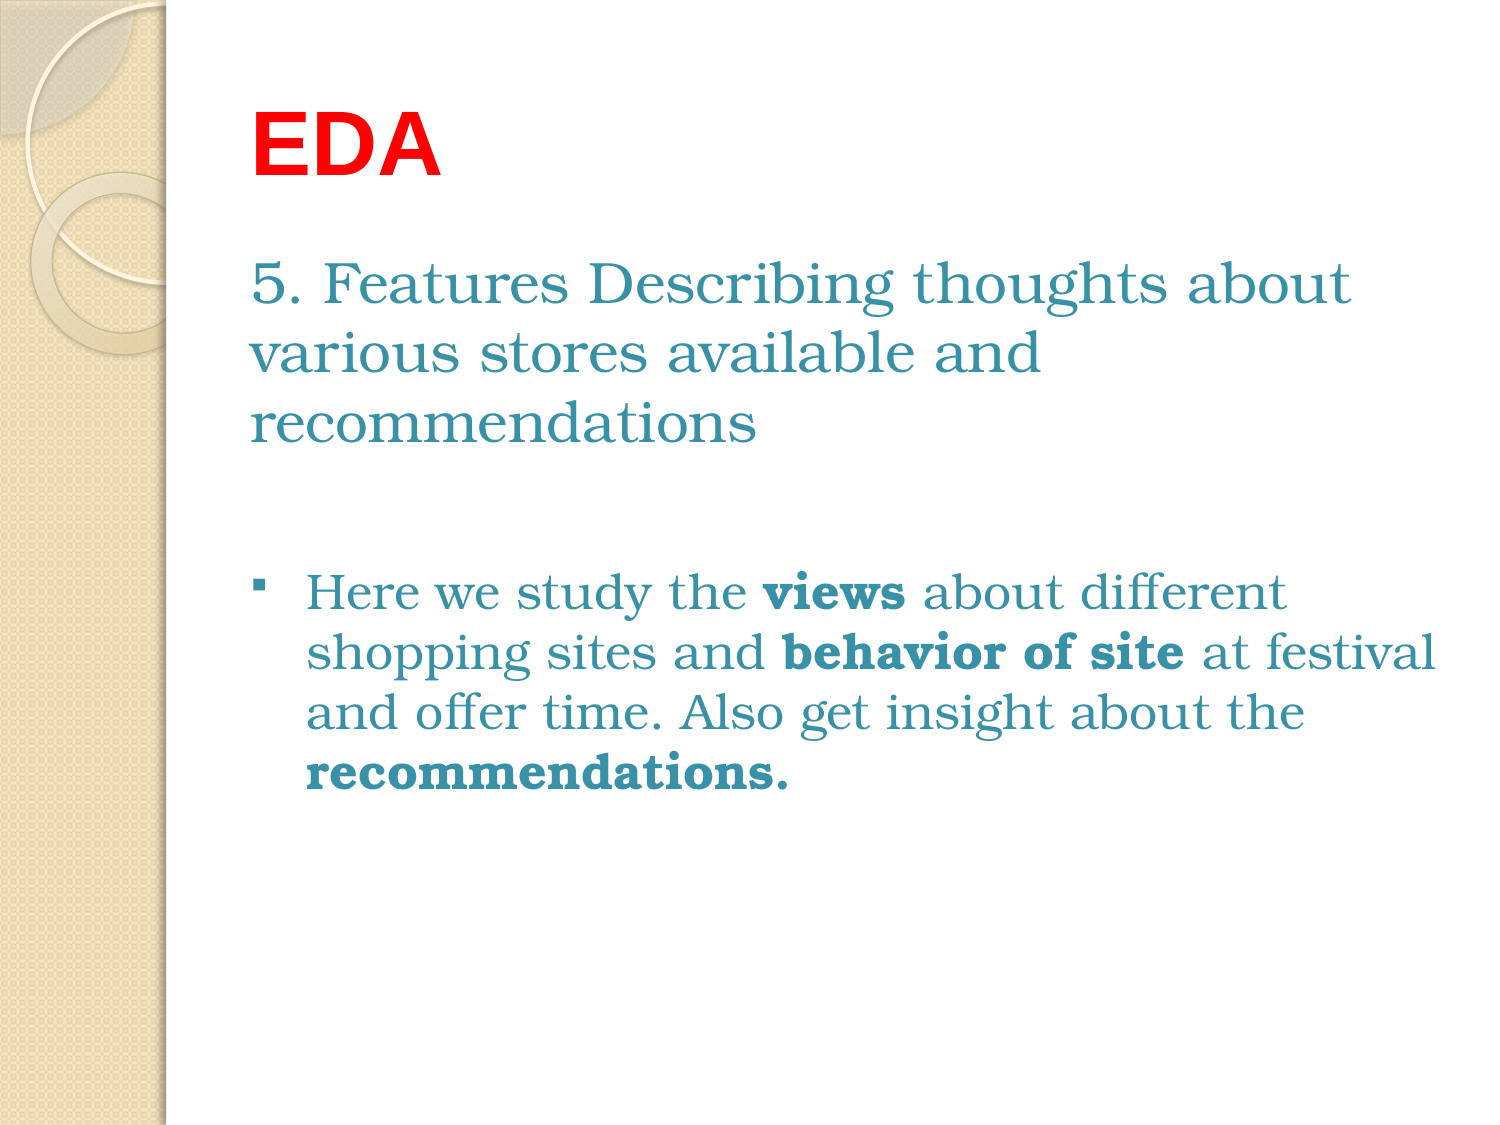

# EDA
5. Features Describing thoughts about various stores available and recommendations

Here we study the views about different shopping sites and behavior of site at festival and offer time. Also get insight about the recommendations.